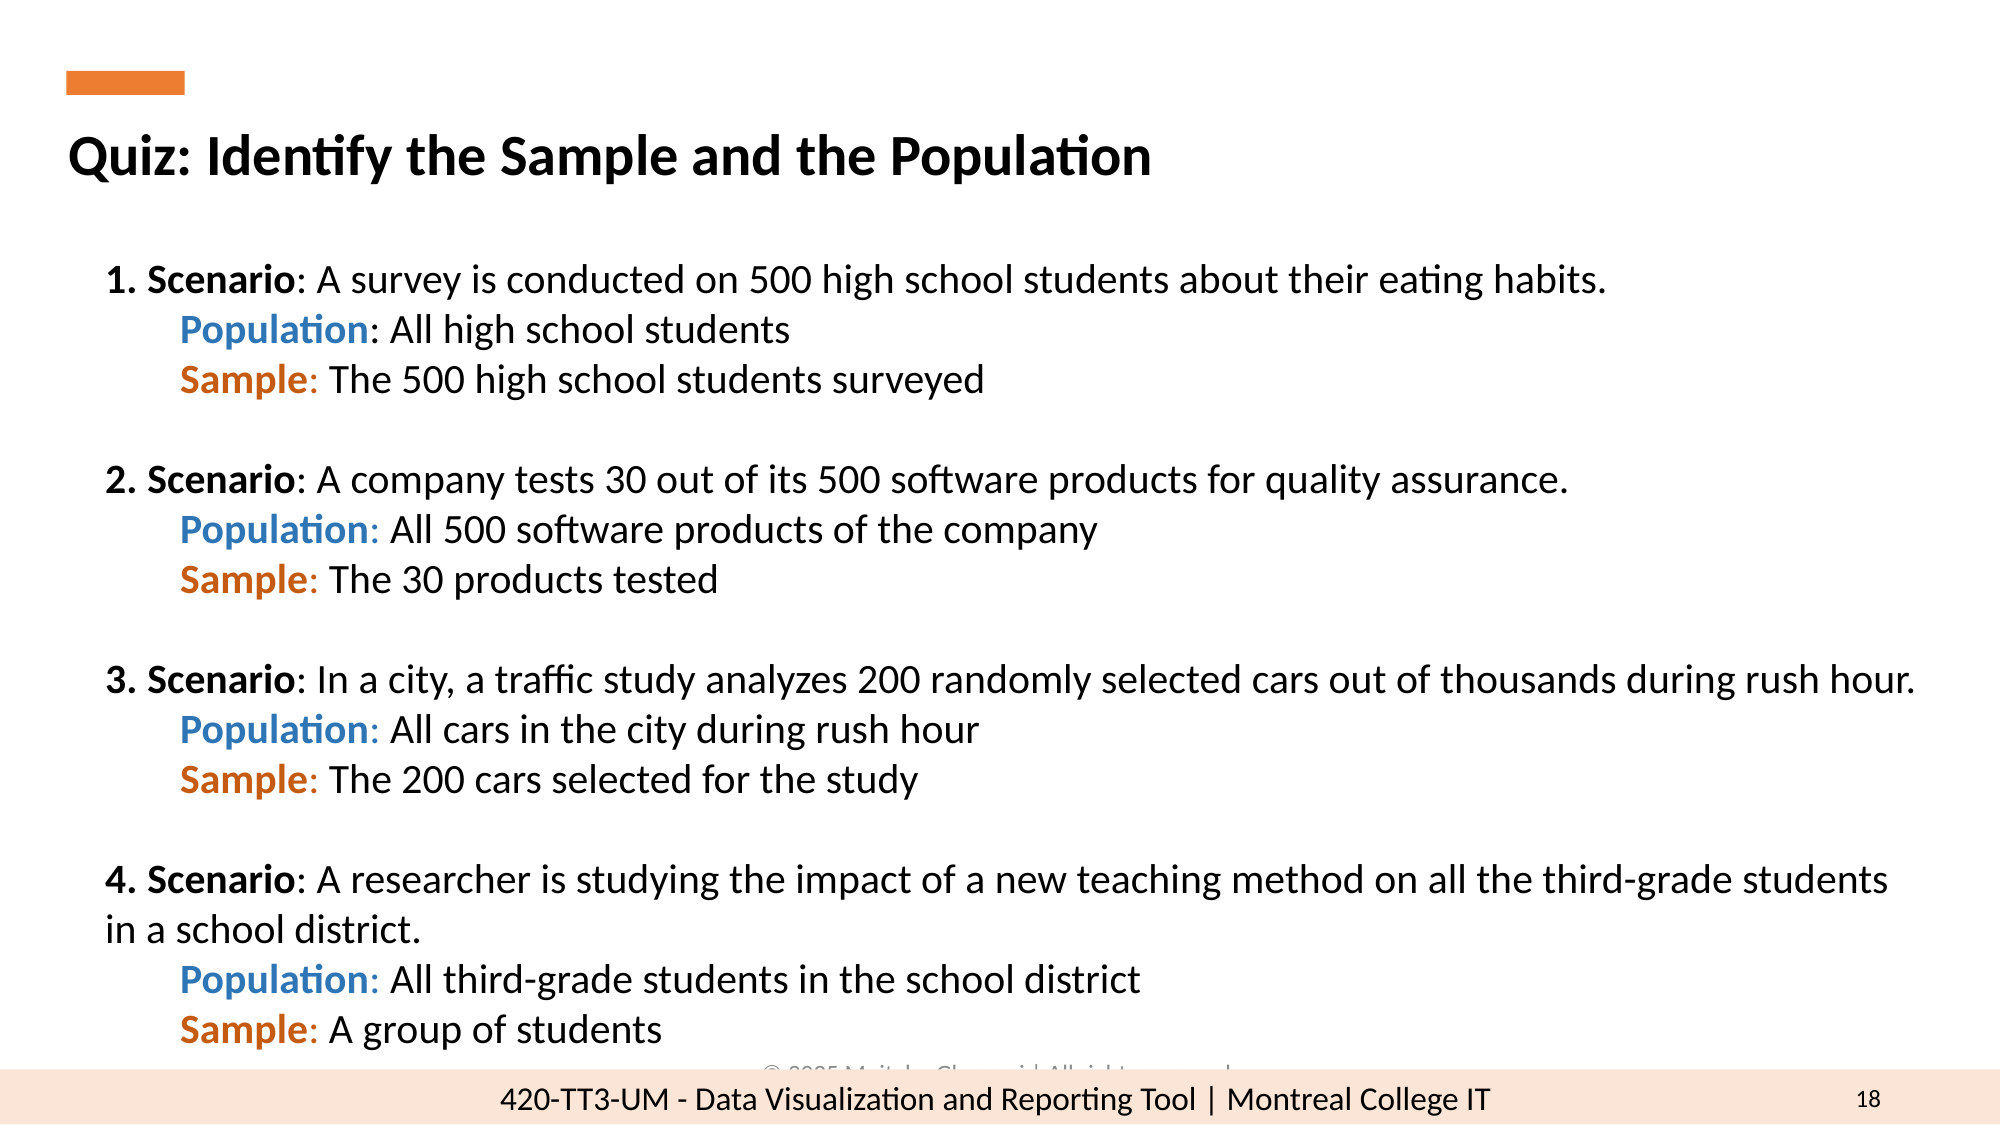

Quiz: Identify the Sample and the Population
 Scenario: A survey is conducted on 500 high school students about their eating habits.
Population: All high school students
Sample: The 500 high school students surveyed

 Scenario: A company tests 30 out of its 500 software products for quality assurance.
Population: All 500 software products of the company
Sample: The 30 products tested

 Scenario: In a city, a traffic study analyzes 200 randomly selected cars out of thousands during rush hour.
Population: All cars in the city during rush hour
Sample: The 200 cars selected for the study

 Scenario: A researcher is studying the impact of a new teaching method on all the third-grade students in a school district.
Population: All third-grade students in the school district
Sample: A group of students
© 2025 Mojtaba Ghasemi | All rights reserved.
18
420-TT3-UM - Data Visualization and Reporting Tool | Montreal College IT